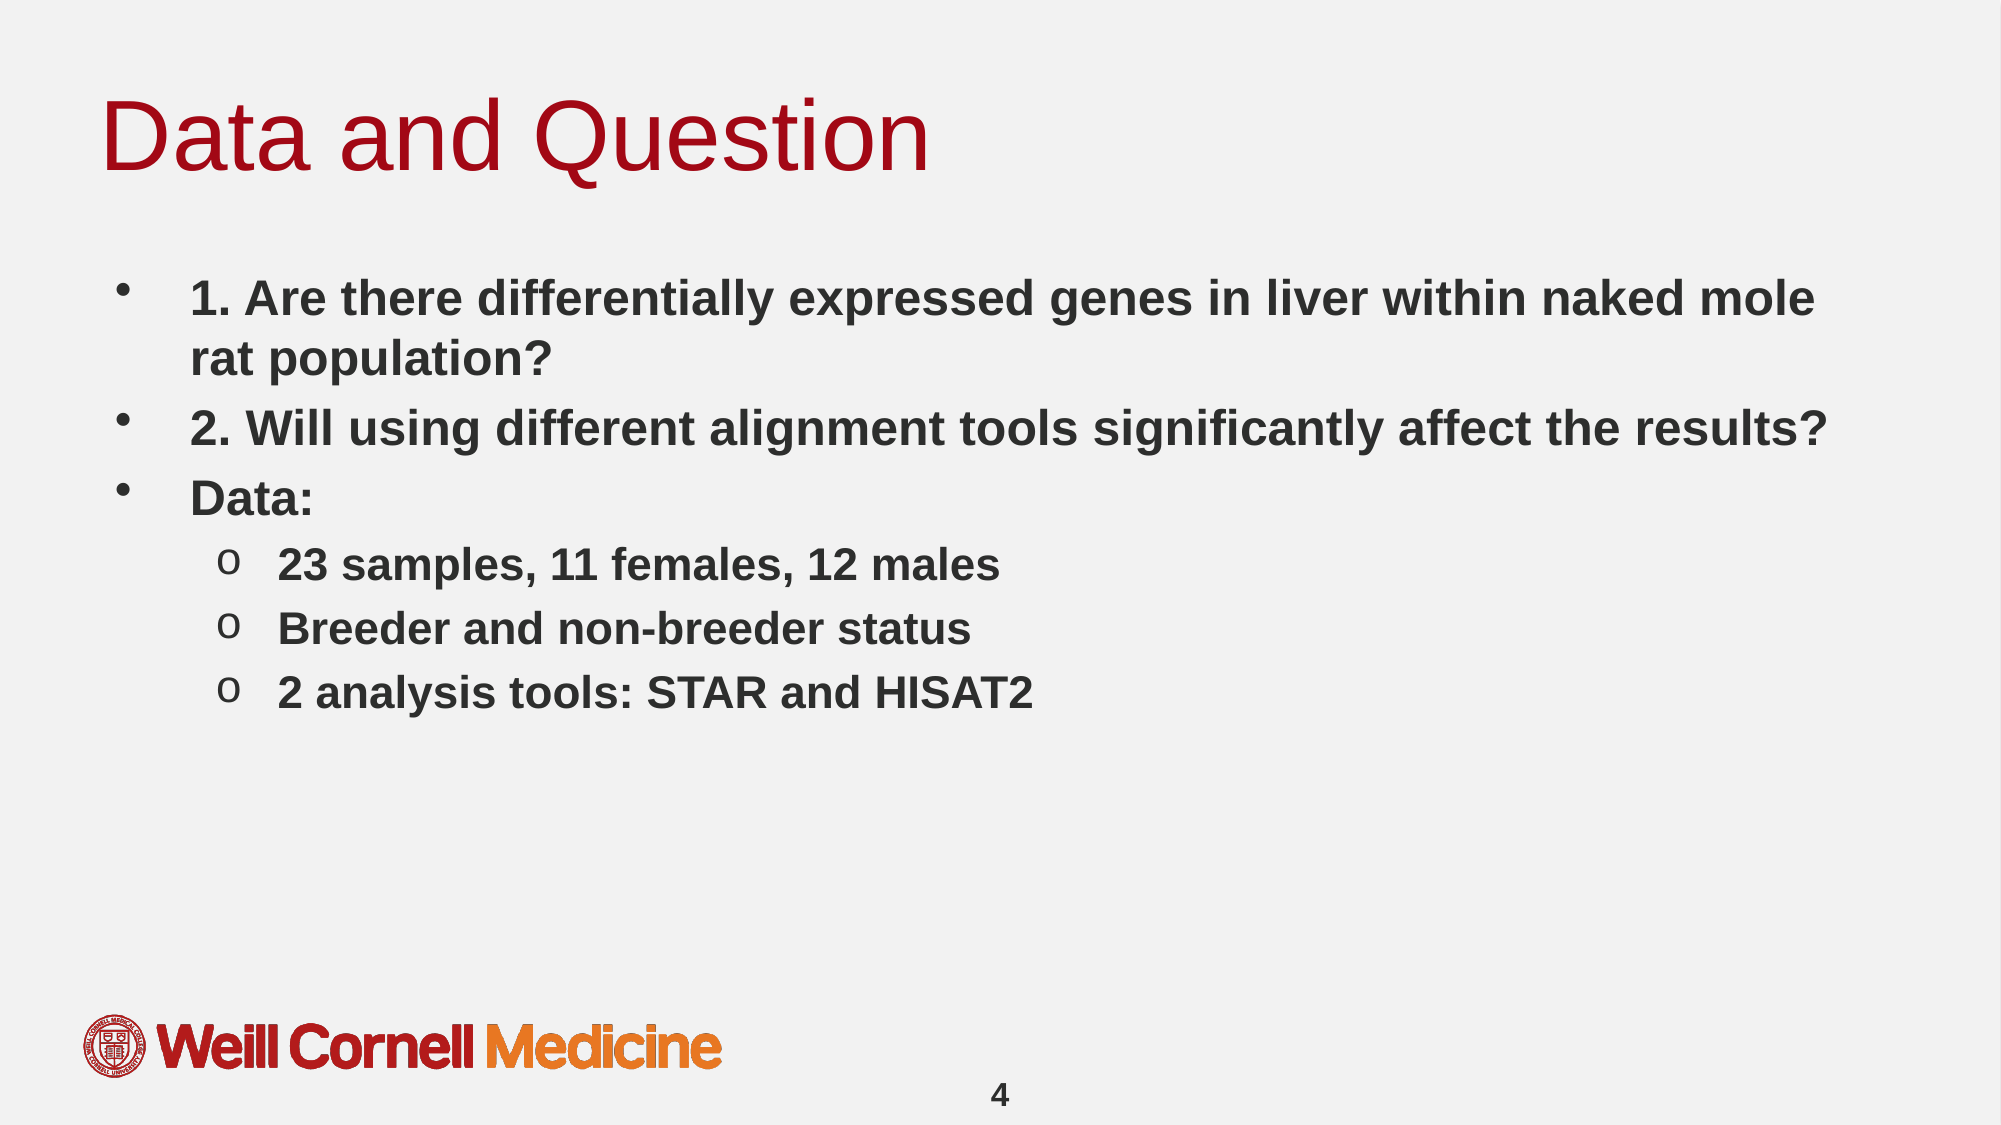

# Data and Question
1. Are there differentially expressed genes in liver within naked mole rat population?
2. Will using different alignment tools significantly affect the results?
Data:
23 samples, 11 females, 12 males
Breeder and non-breeder status
2 analysis tools: STAR and HISAT2